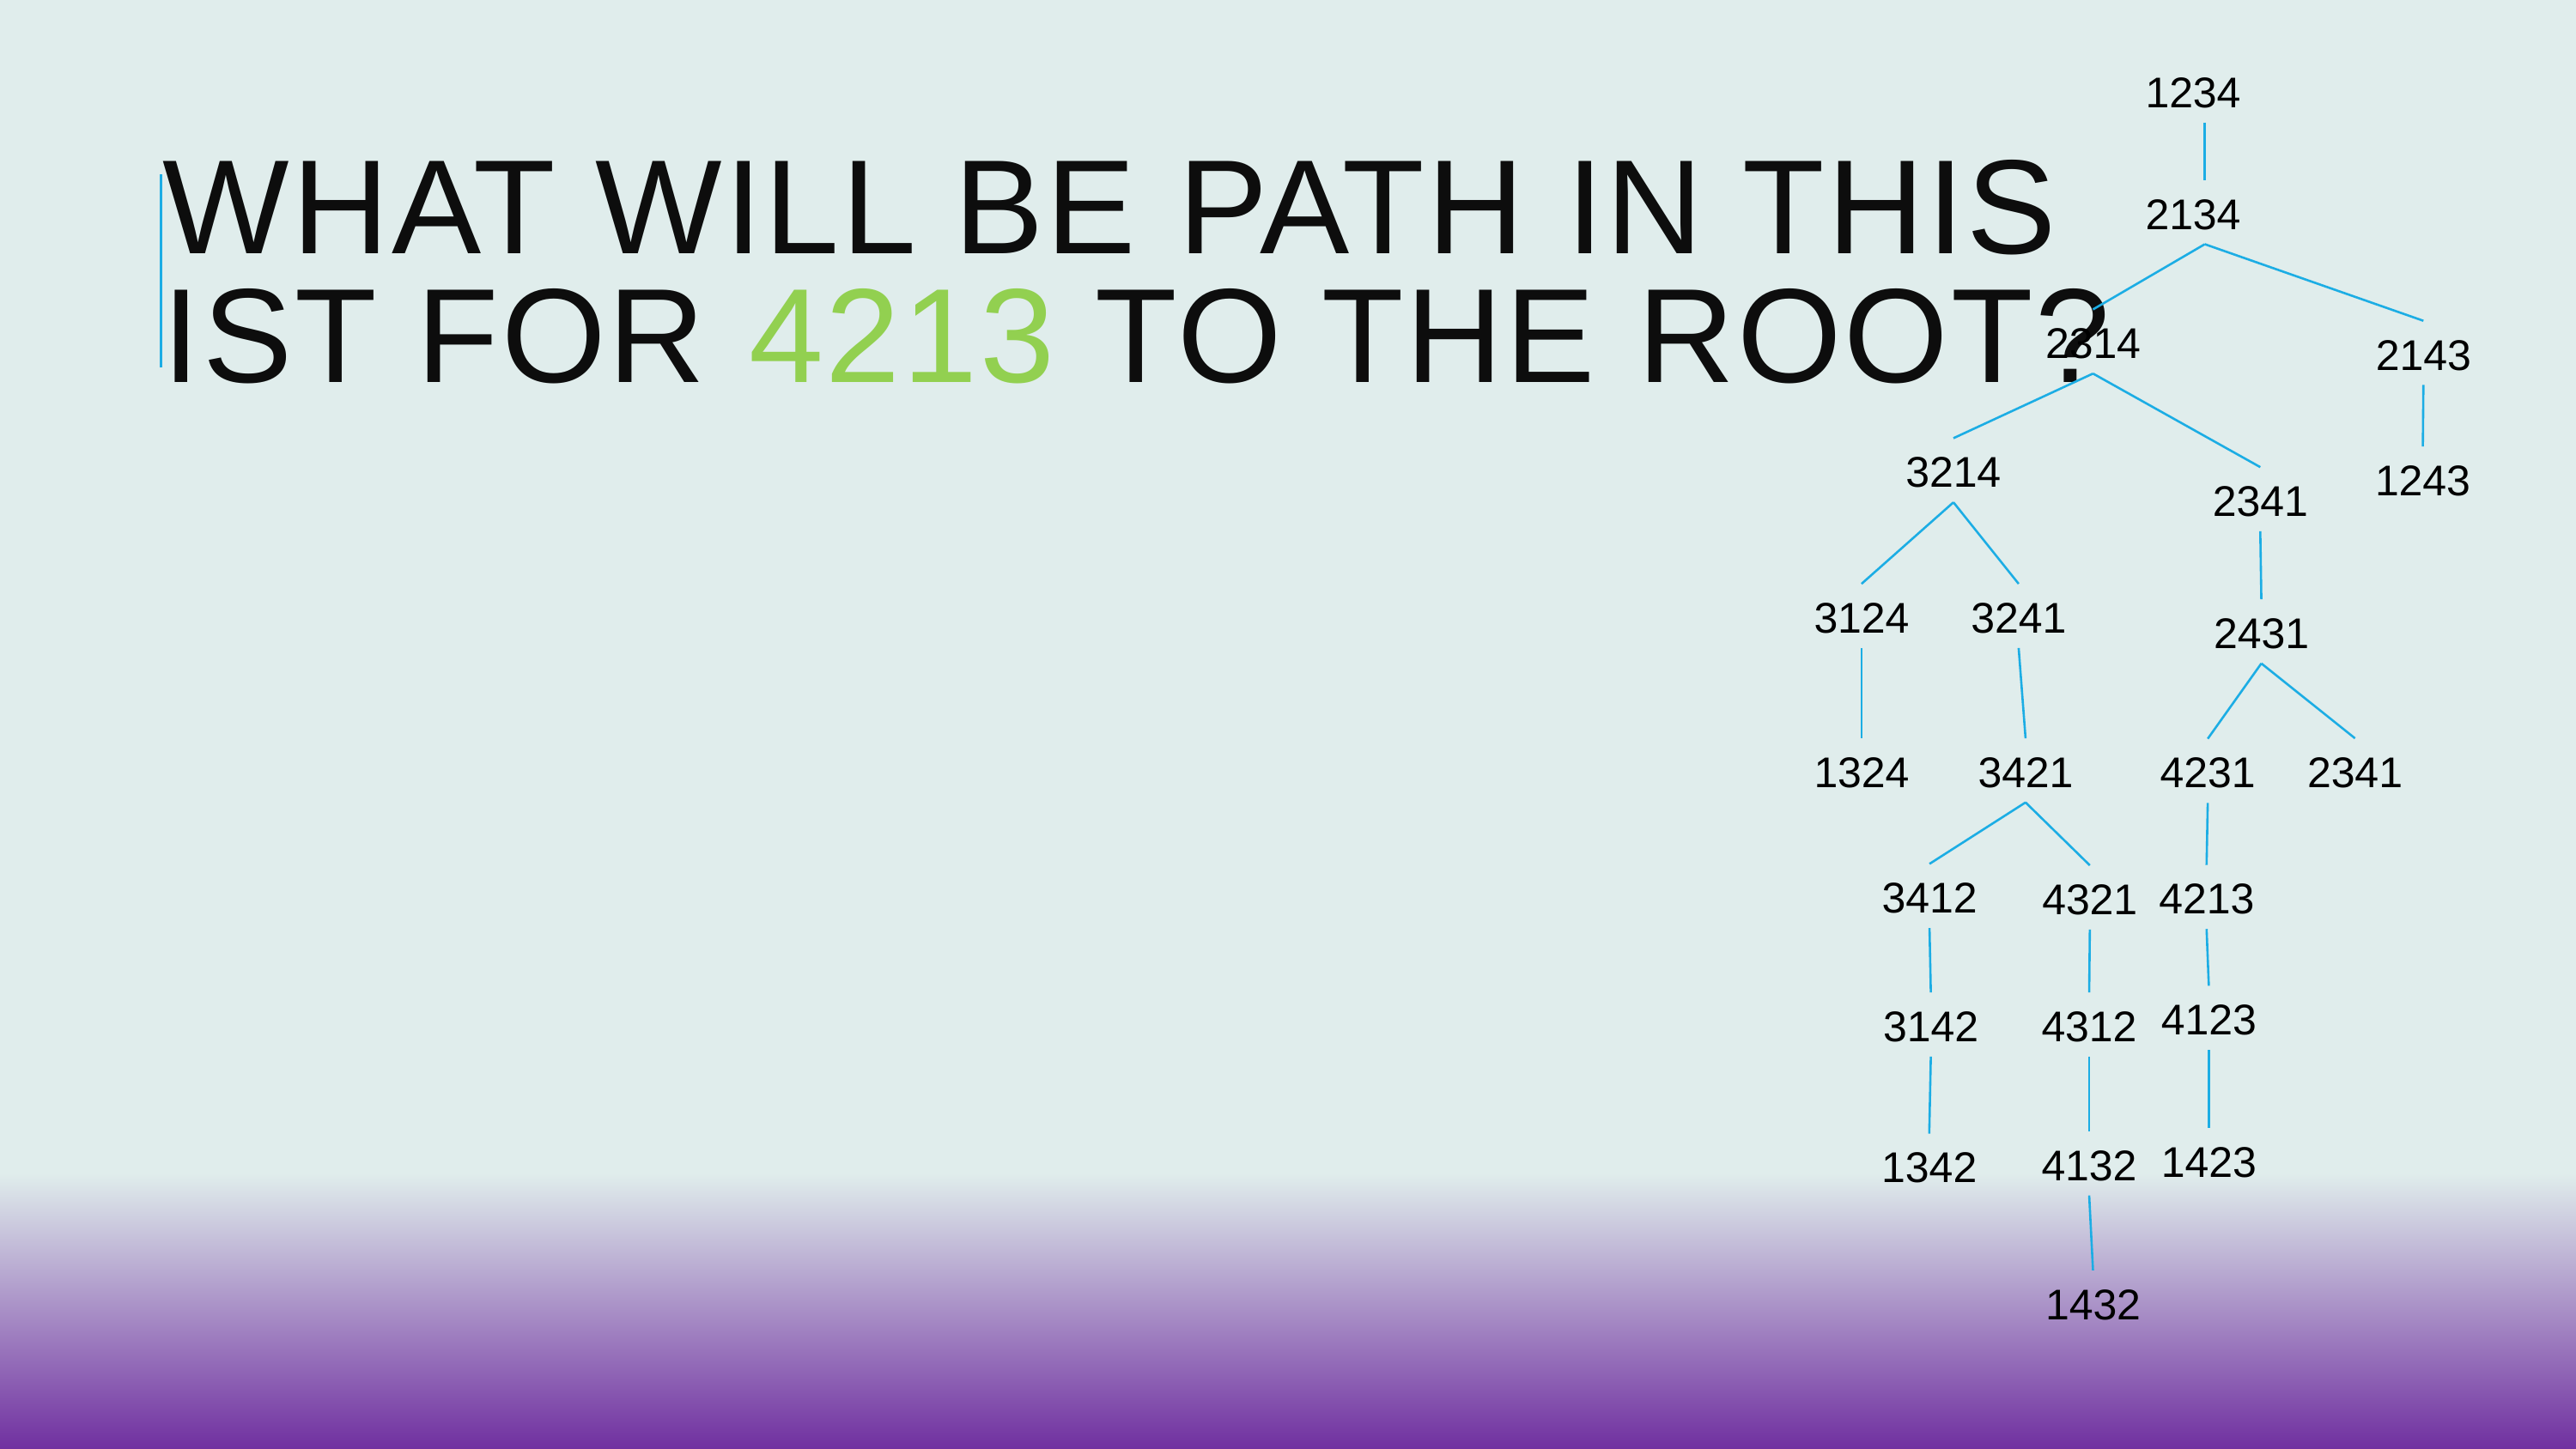

1234
# What will be path in this ist for 4213 to the root?
2134
2314
2143
3214
1243
2341
3124
3241
2431
1324
3421
2341
4231
3412
4213
4321
4123
3142
4312
1423
4132
1342
1432